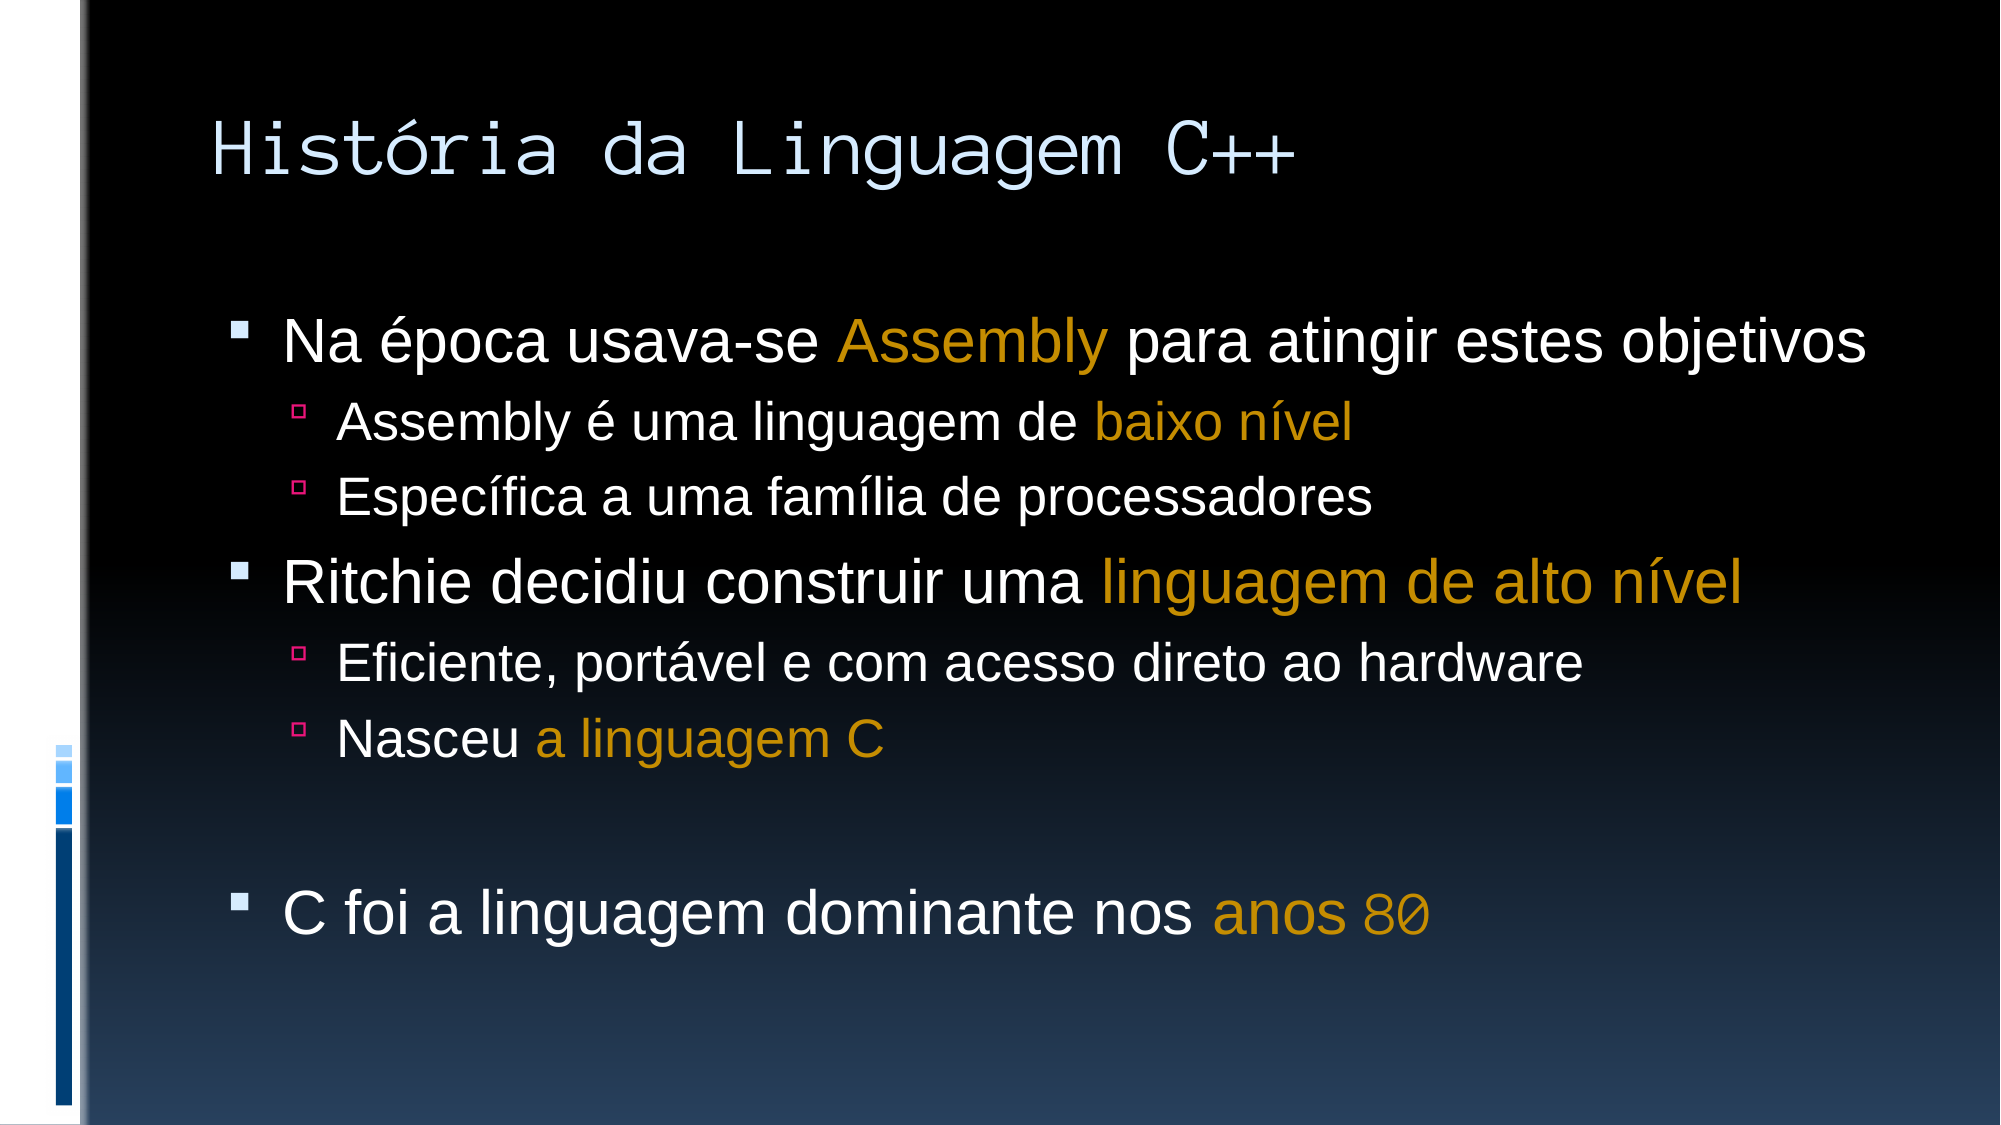

# História da Linguagem C++
Na época usava-se Assembly para atingir estes objetivos
Assembly é uma linguagem de baixo nível
Específica a uma família de processadores
Ritchie decidiu construir uma linguagem de alto nível
Eficiente, portável e com acesso direto ao hardware
Nasceu a linguagem C

C foi a linguagem dominante nos anos 80